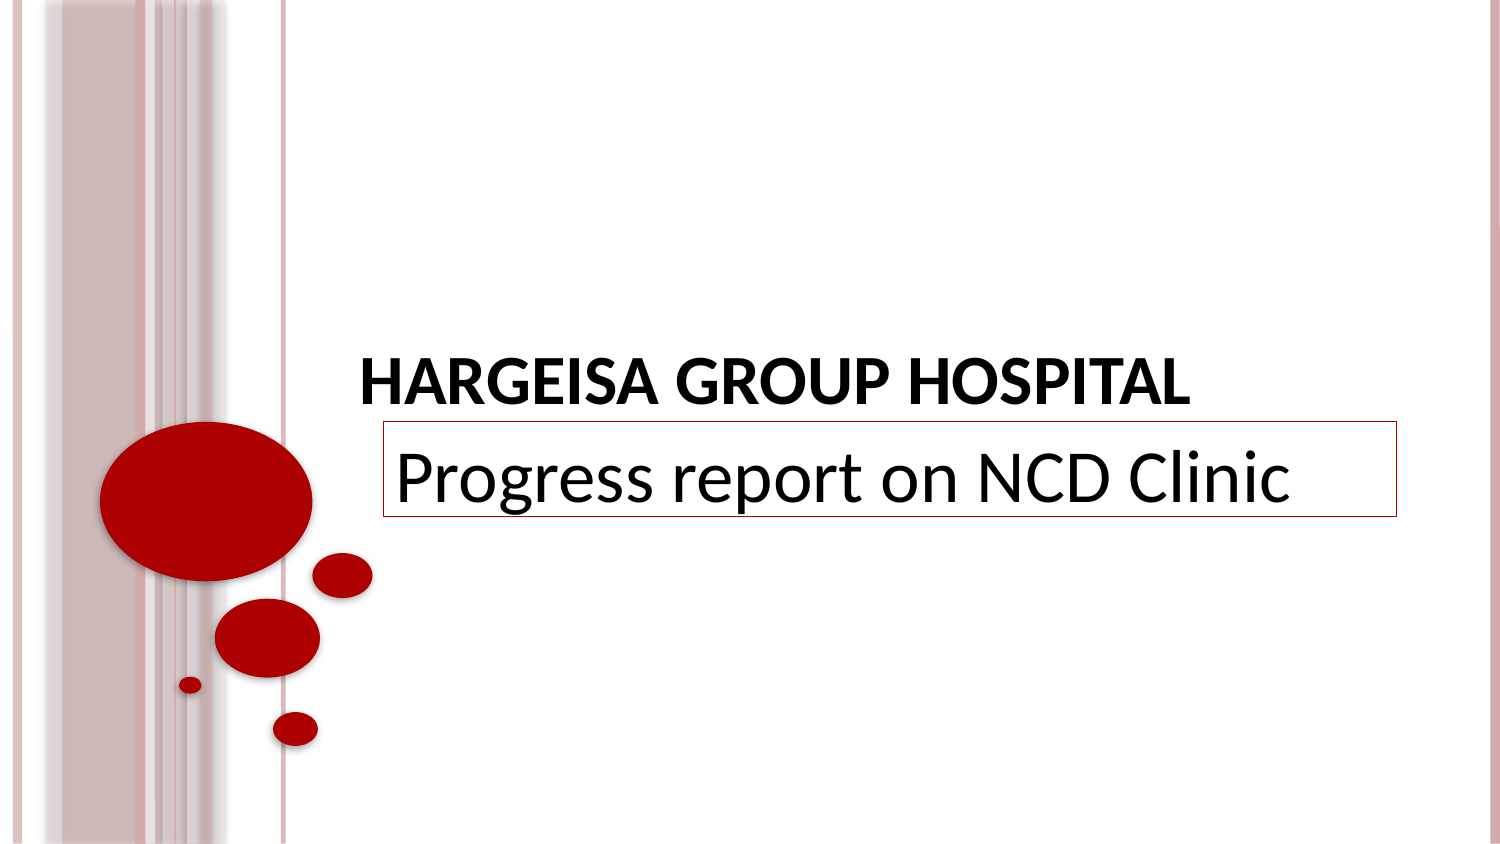

# Hargeisa Group Hospital
Progress report on NCD Clinic